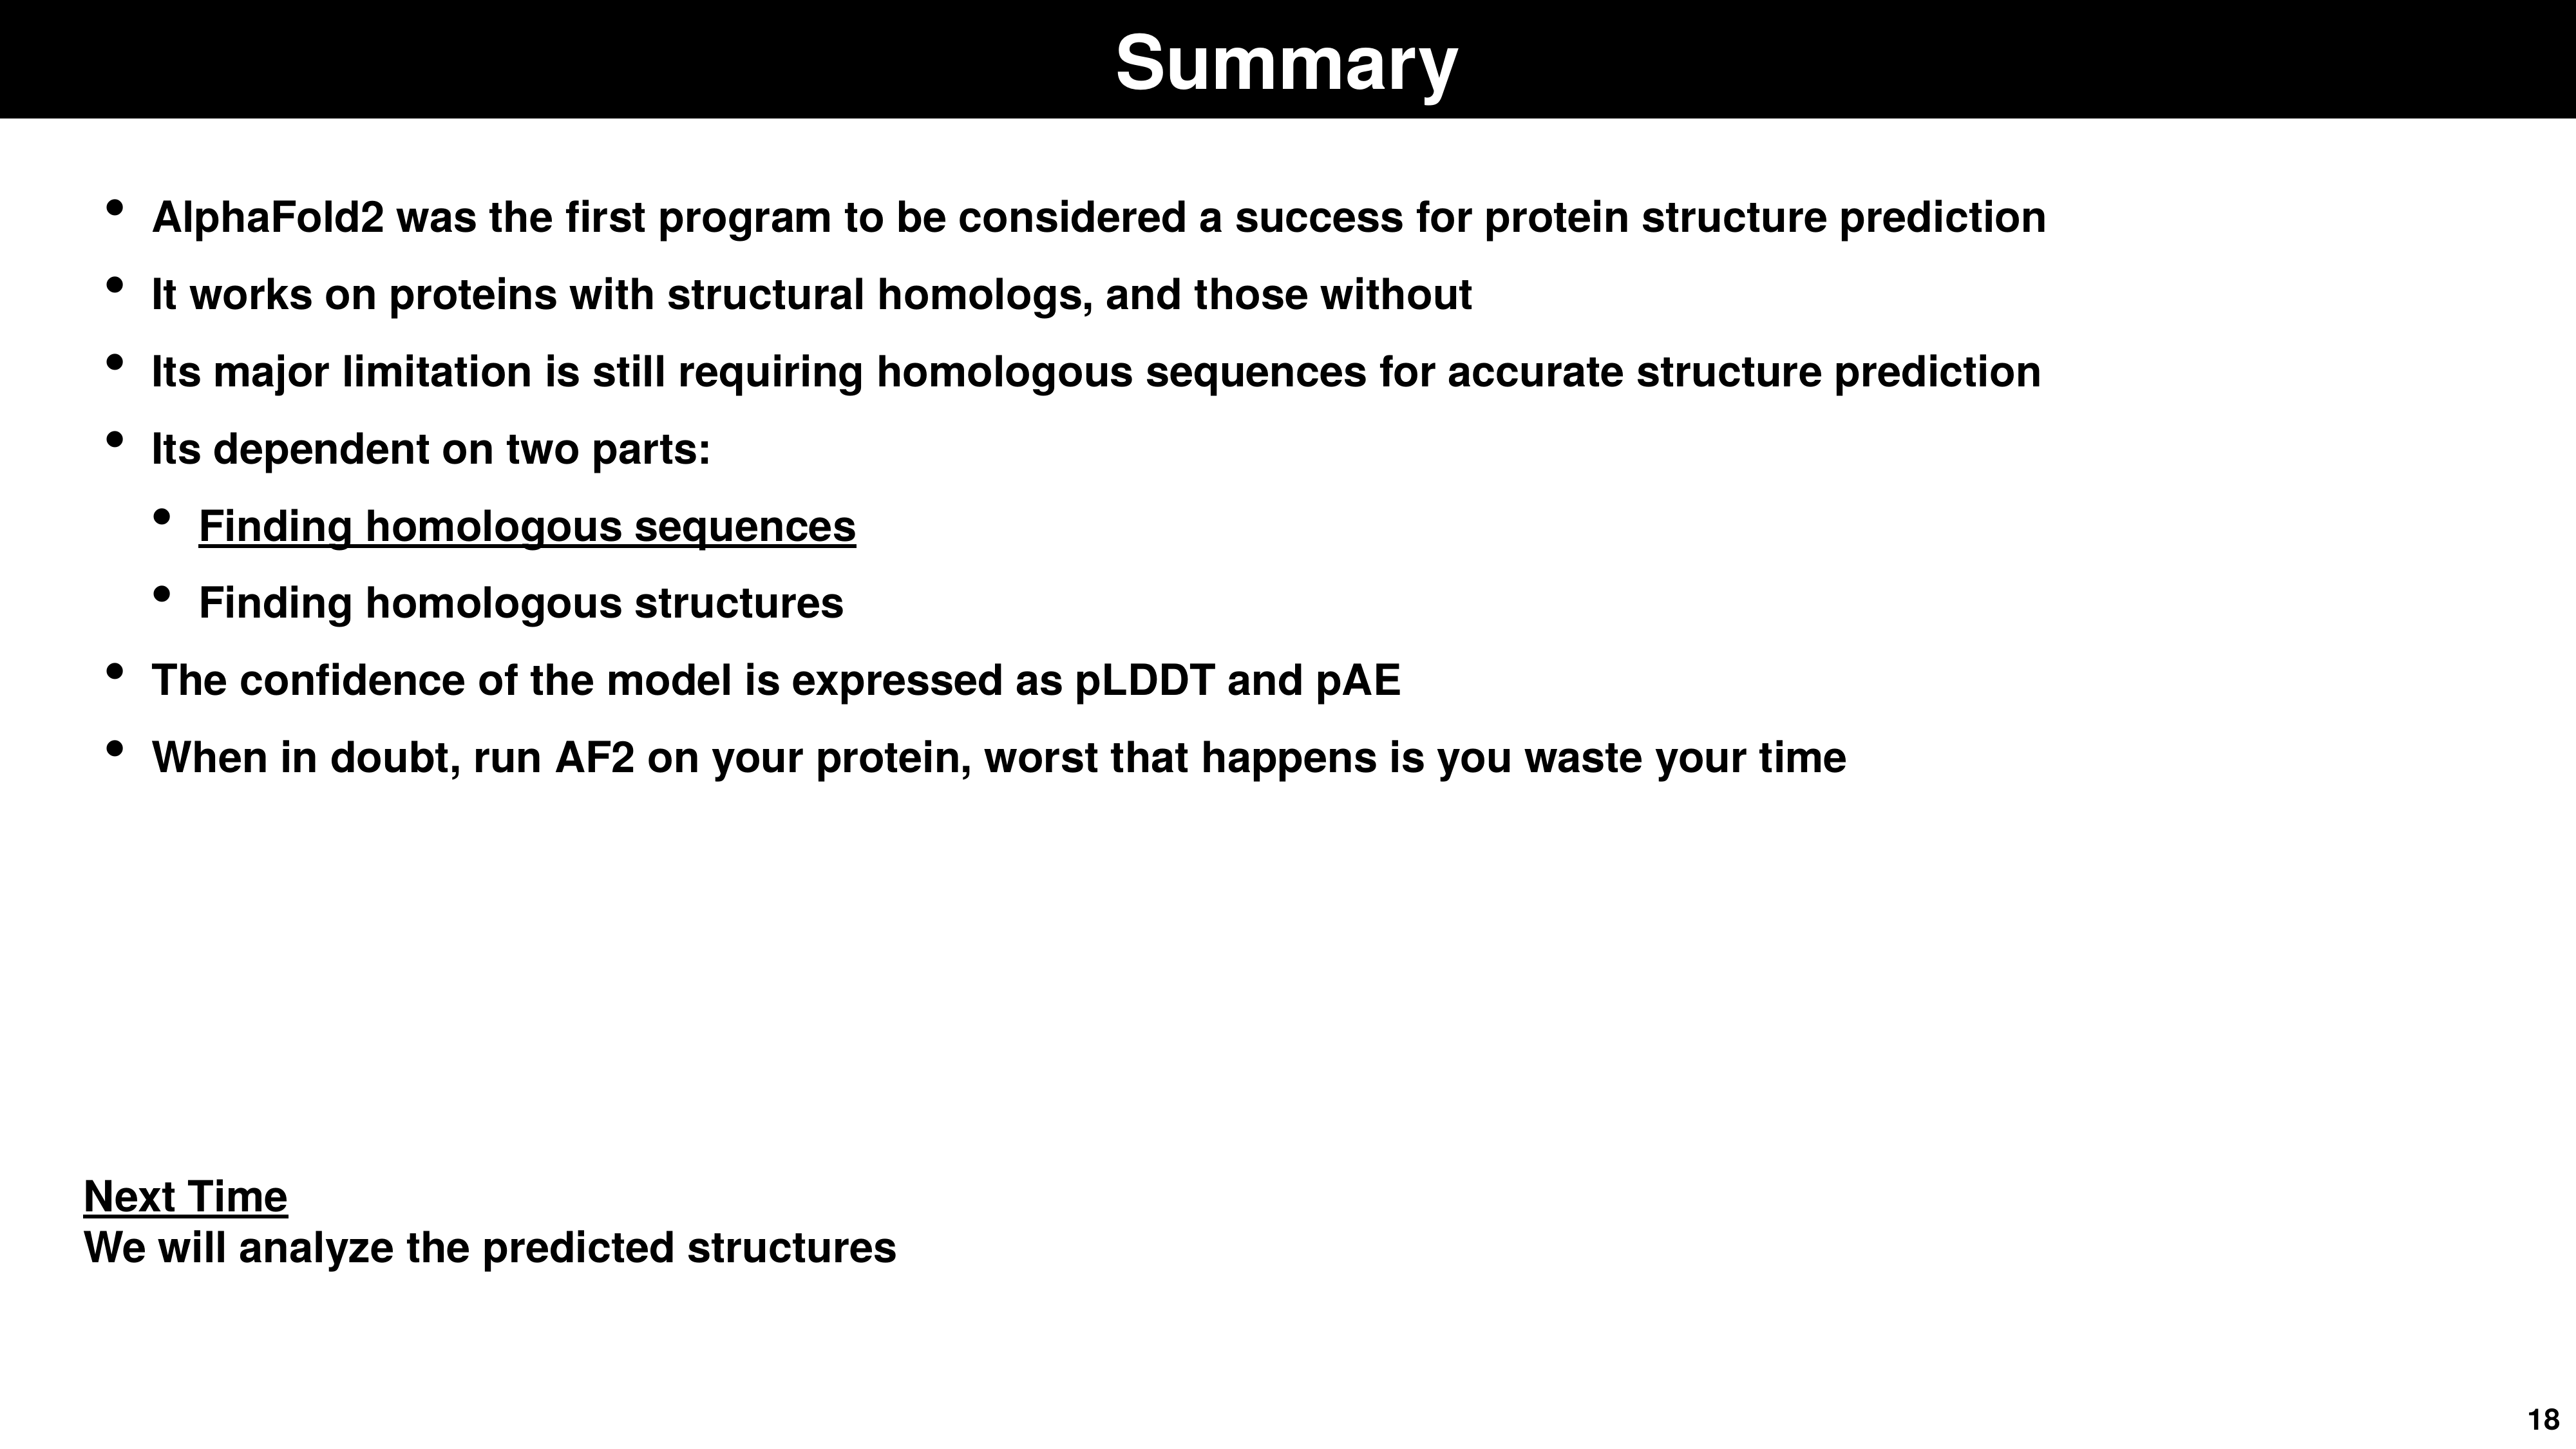

# Summary
AlphaFold2 was the first program to be considered a success for protein structure prediction
It works on proteins with structural homologs, and those without
Its major limitation is still requiring homologous sequences for accurate structure prediction
Its dependent on two parts:
Finding homologous sequences
Finding homologous structures
The confidence of the model is expressed as pLDDT and pAE
When in doubt, run AF2 on your protein, worst that happens is you waste your time
Next Time
We will analyze the predicted structures
18